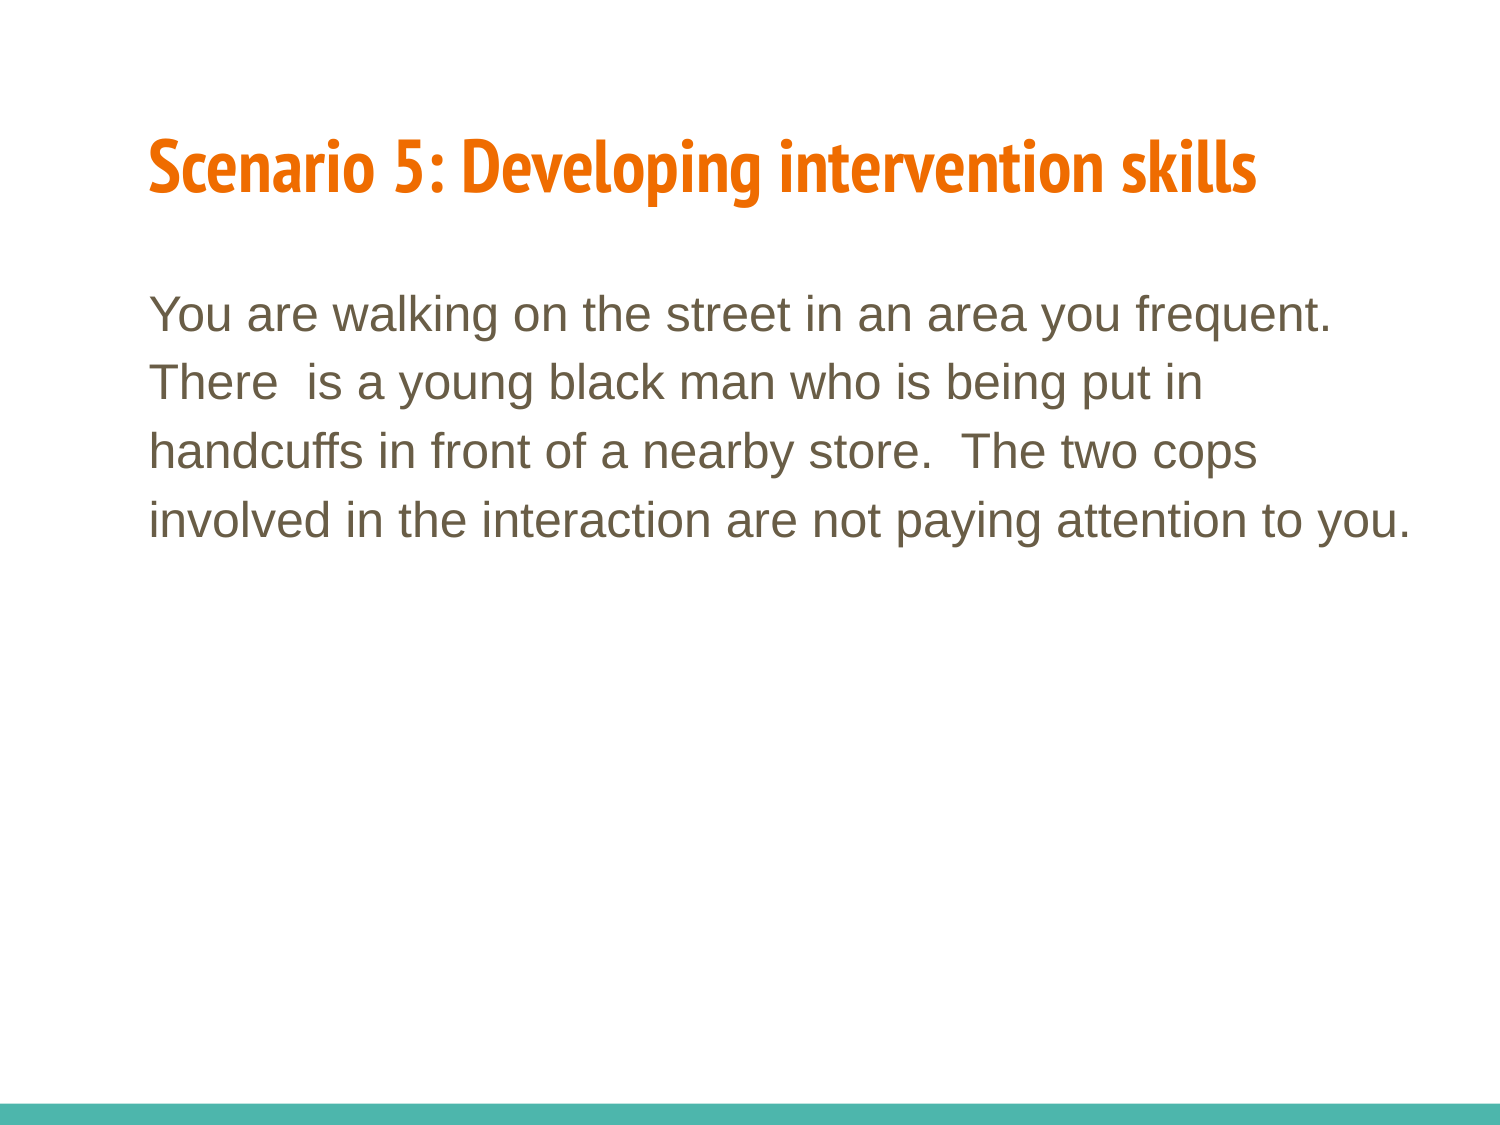

# Scenario 5: Developing intervention skills
You are walking on the street in an area you frequent. There  is a young black man who is being put in handcuffs in front of a nearby store.  The two cops involved in the interaction are not paying attention to you.